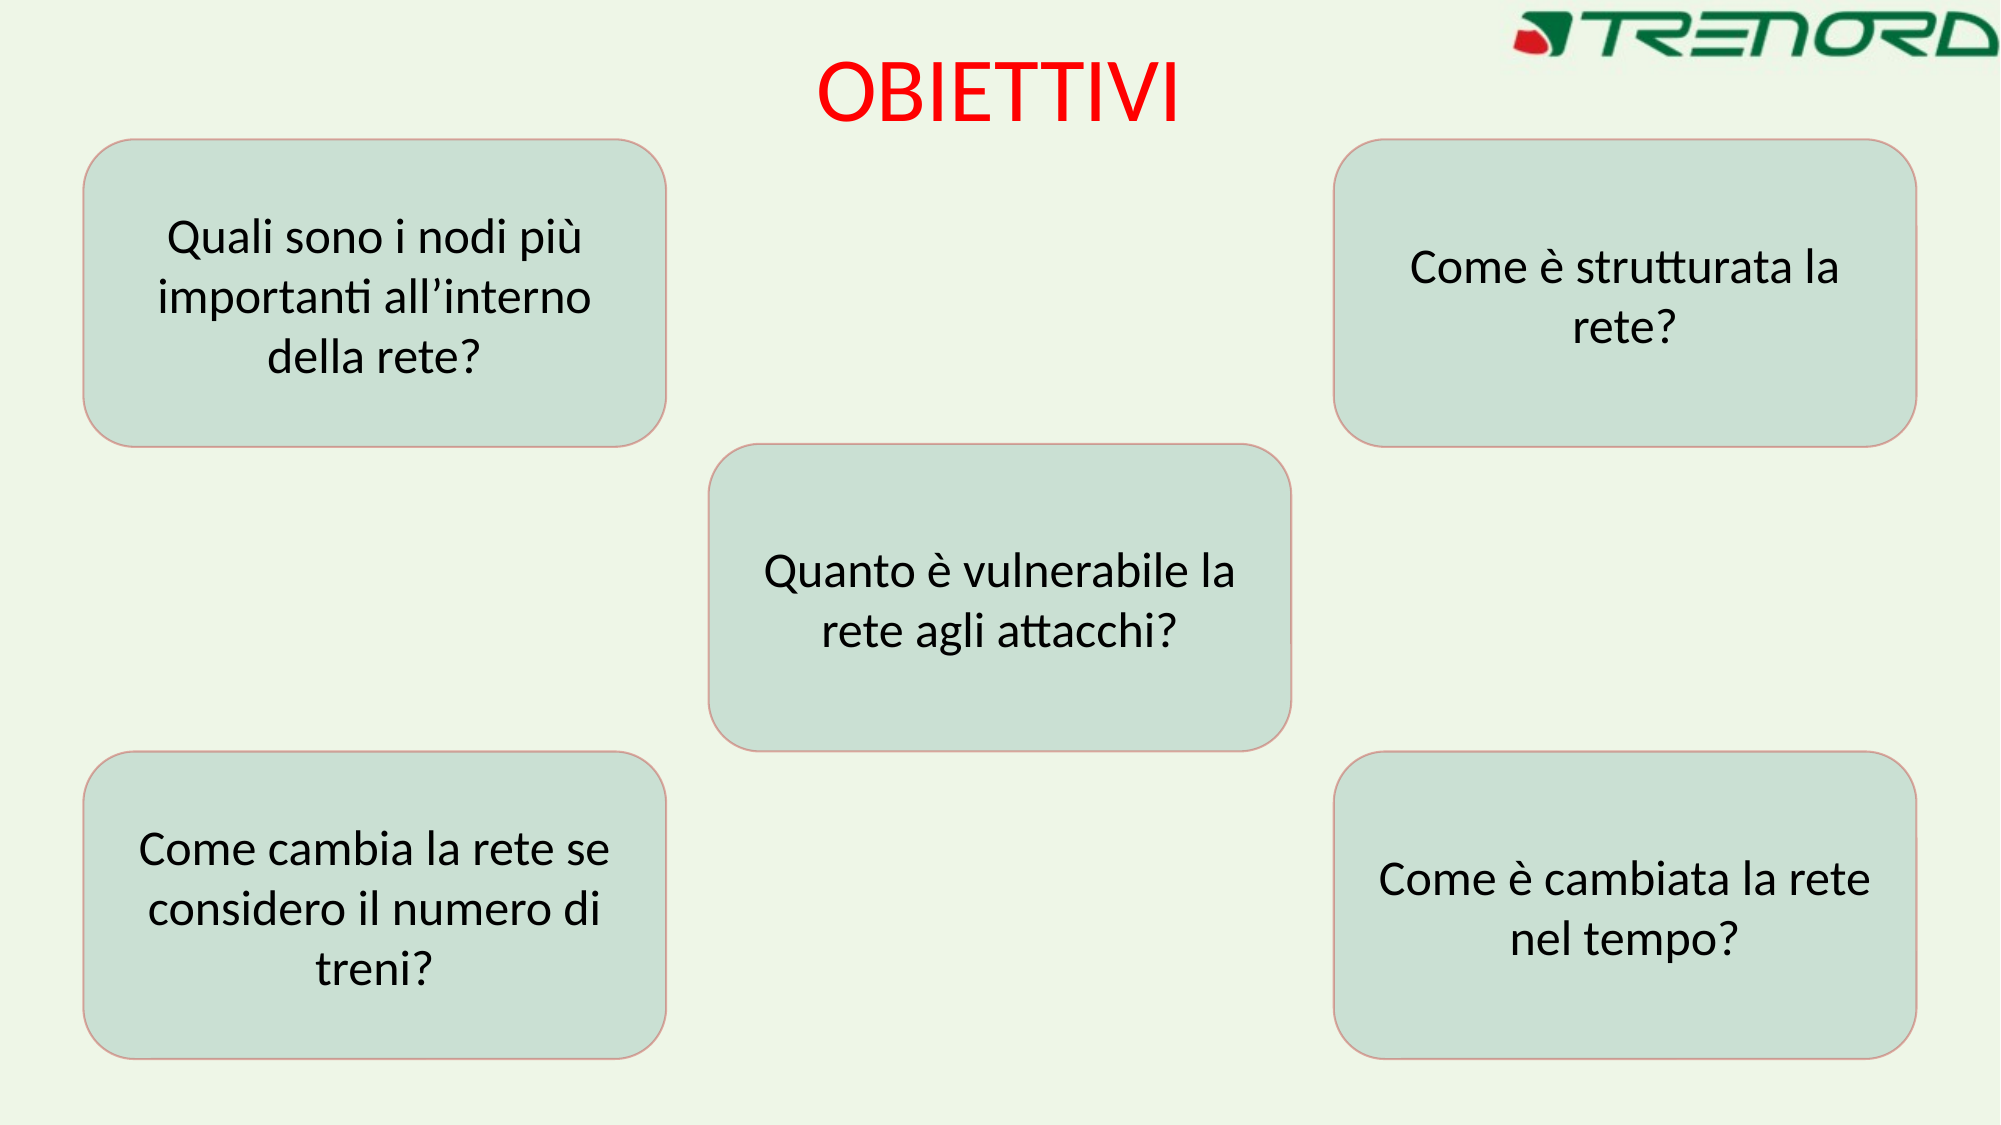

# OBIETTIVI
Quali sono i nodi più importanti all’interno della rete?
Come è strutturata la rete?
Quanto è vulnerabile la rete agli attacchi?
Come cambia la rete se considero il numero di treni?
Come è cambiata la rete nel tempo?